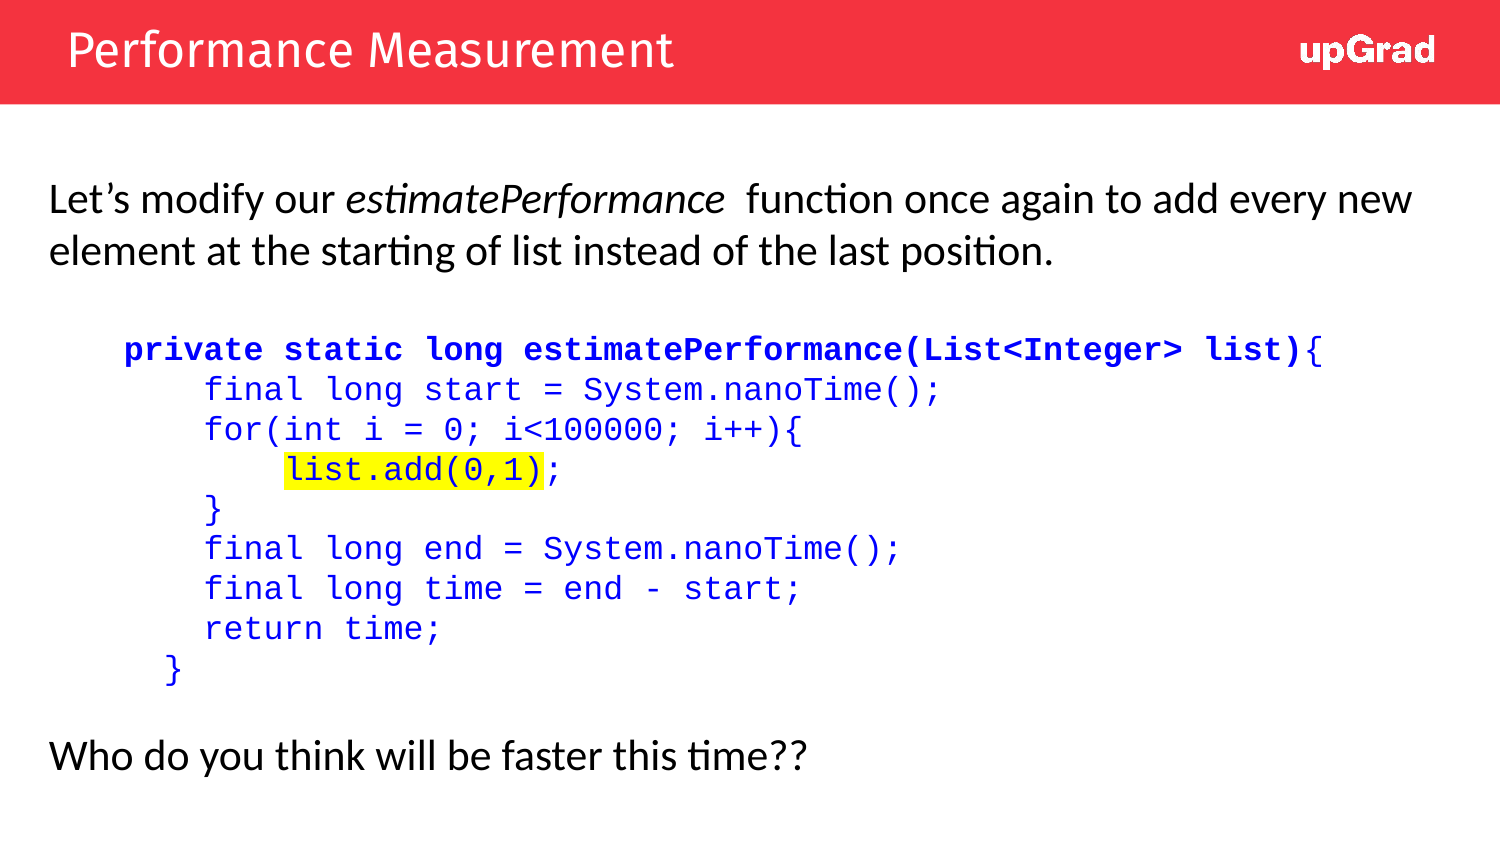

# Performance Measurement

Let’s modify our estimatePerformance  function once again to add every new element at the starting of list instead of the last position.

private static long estimatePerformance(List<Integer> list){
    final long start = System.nanoTime();
    for(int i = 0; i<100000; i++){
        list.add(0,1);
    }
    final long end = System.nanoTime();
    final long time = end - start;
    return time;
  }

Who do you think will be faster this time??